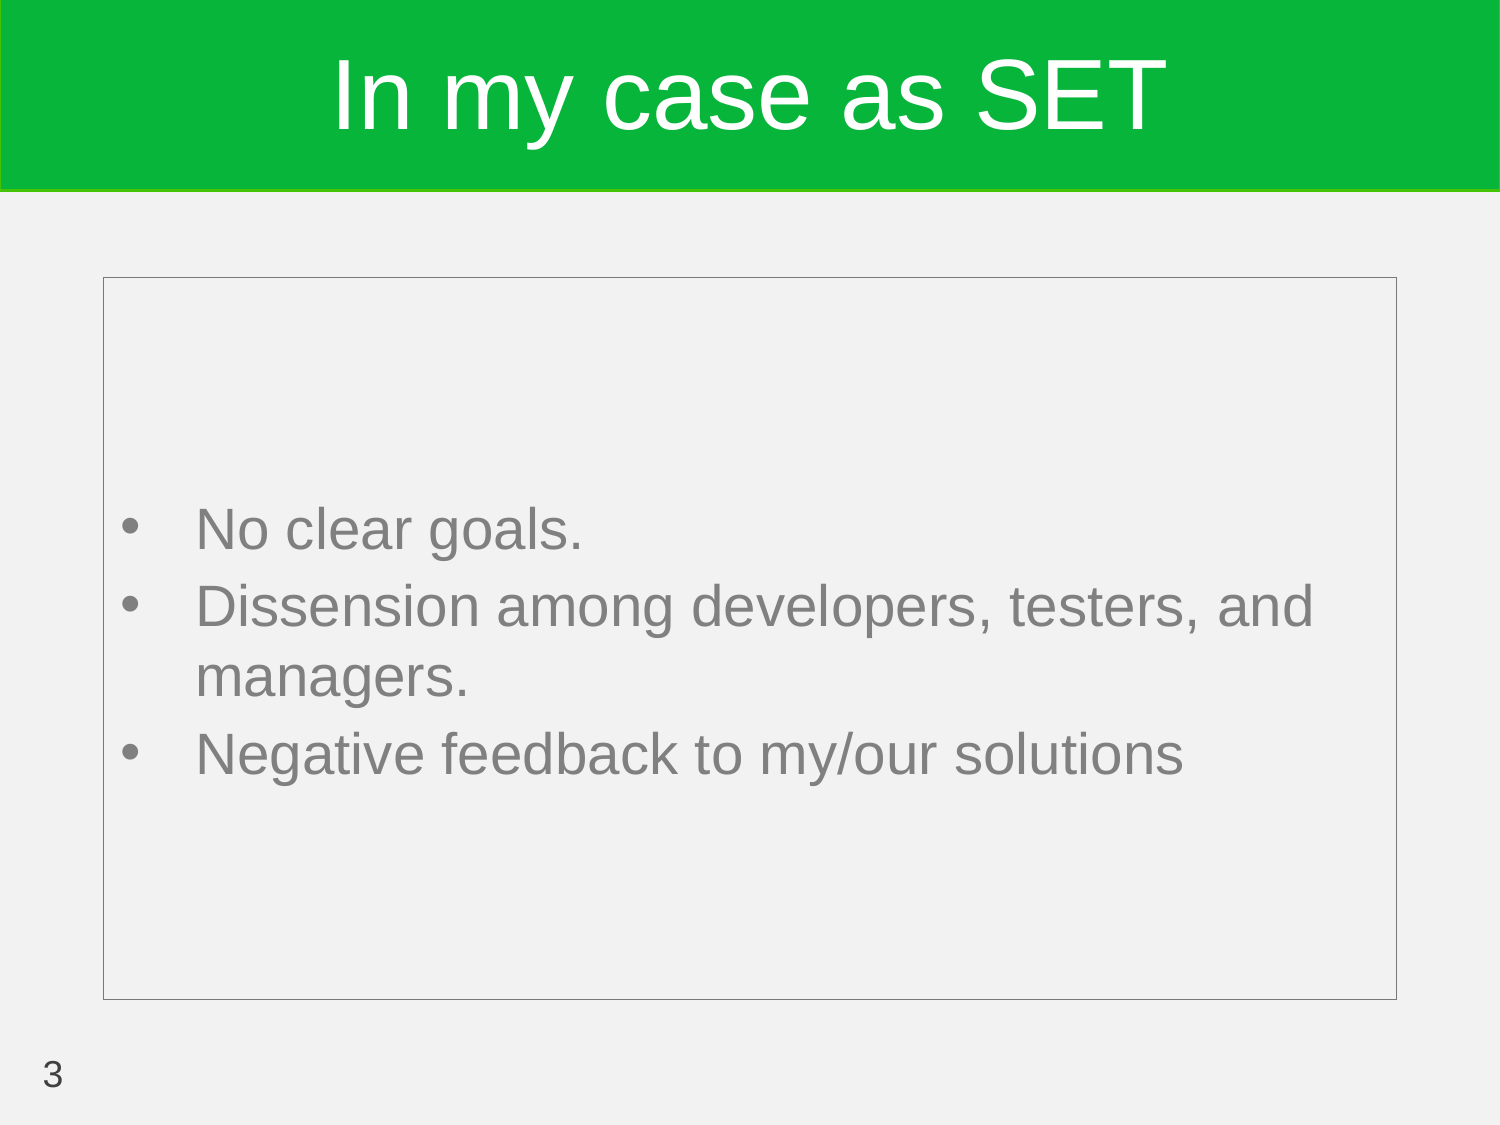

# In my case as SET
No clear goals.
Dissension among developers, testers, and managers.
Negative feedback to my/our solutions
3